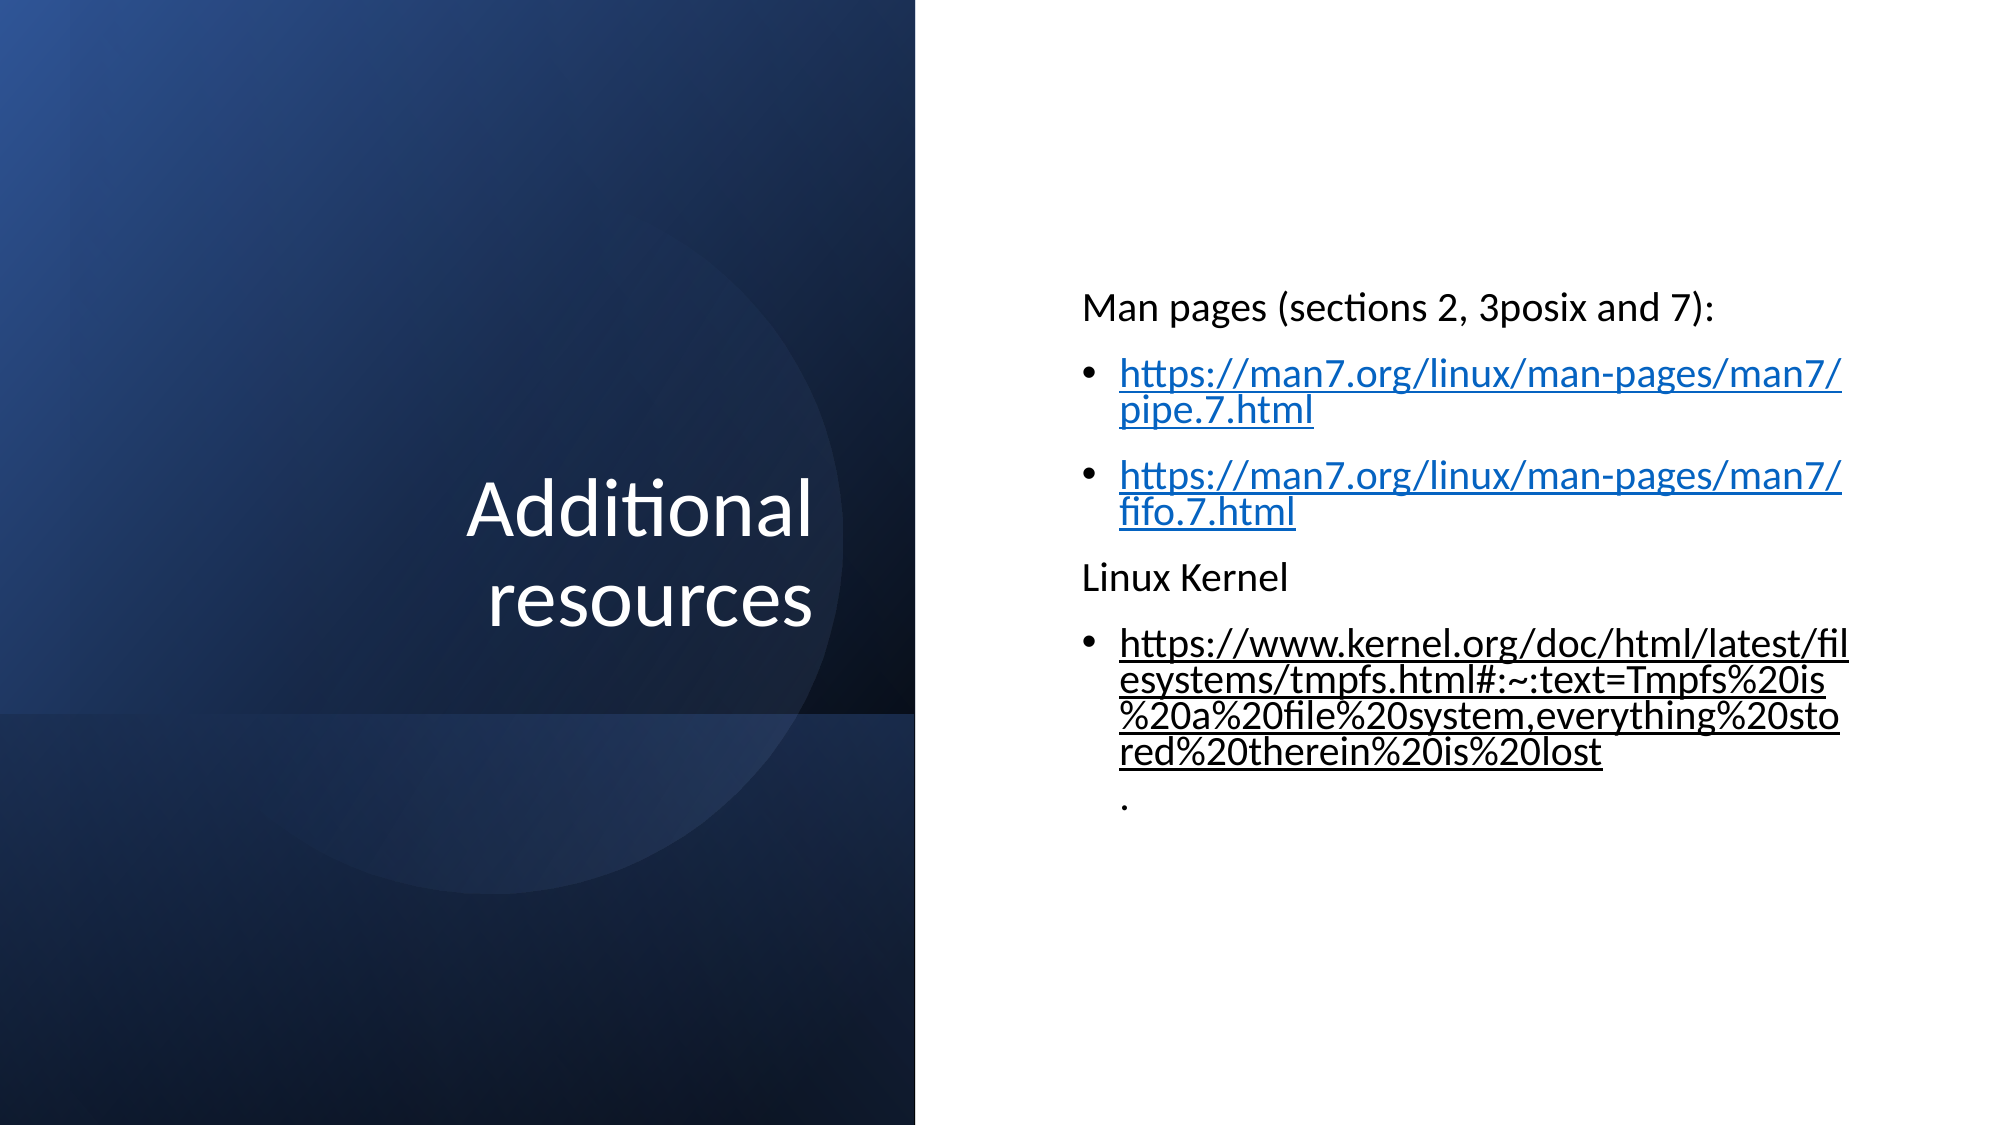

# Additional resources

Man pages (sections 2, 3posix and 7):
https://man7.org/linux/man-pages/man7/pipe.7.html
https://man7.org/linux/man-pages/man7/fifo.7.html
Linux Kernel
https://www.kernel.org/doc/html/latest/filesystems/tmpfs.html#:~:text=Tmpfs%20is%20a%20file%20system,everything%20stored%20therein%20is%20lost.